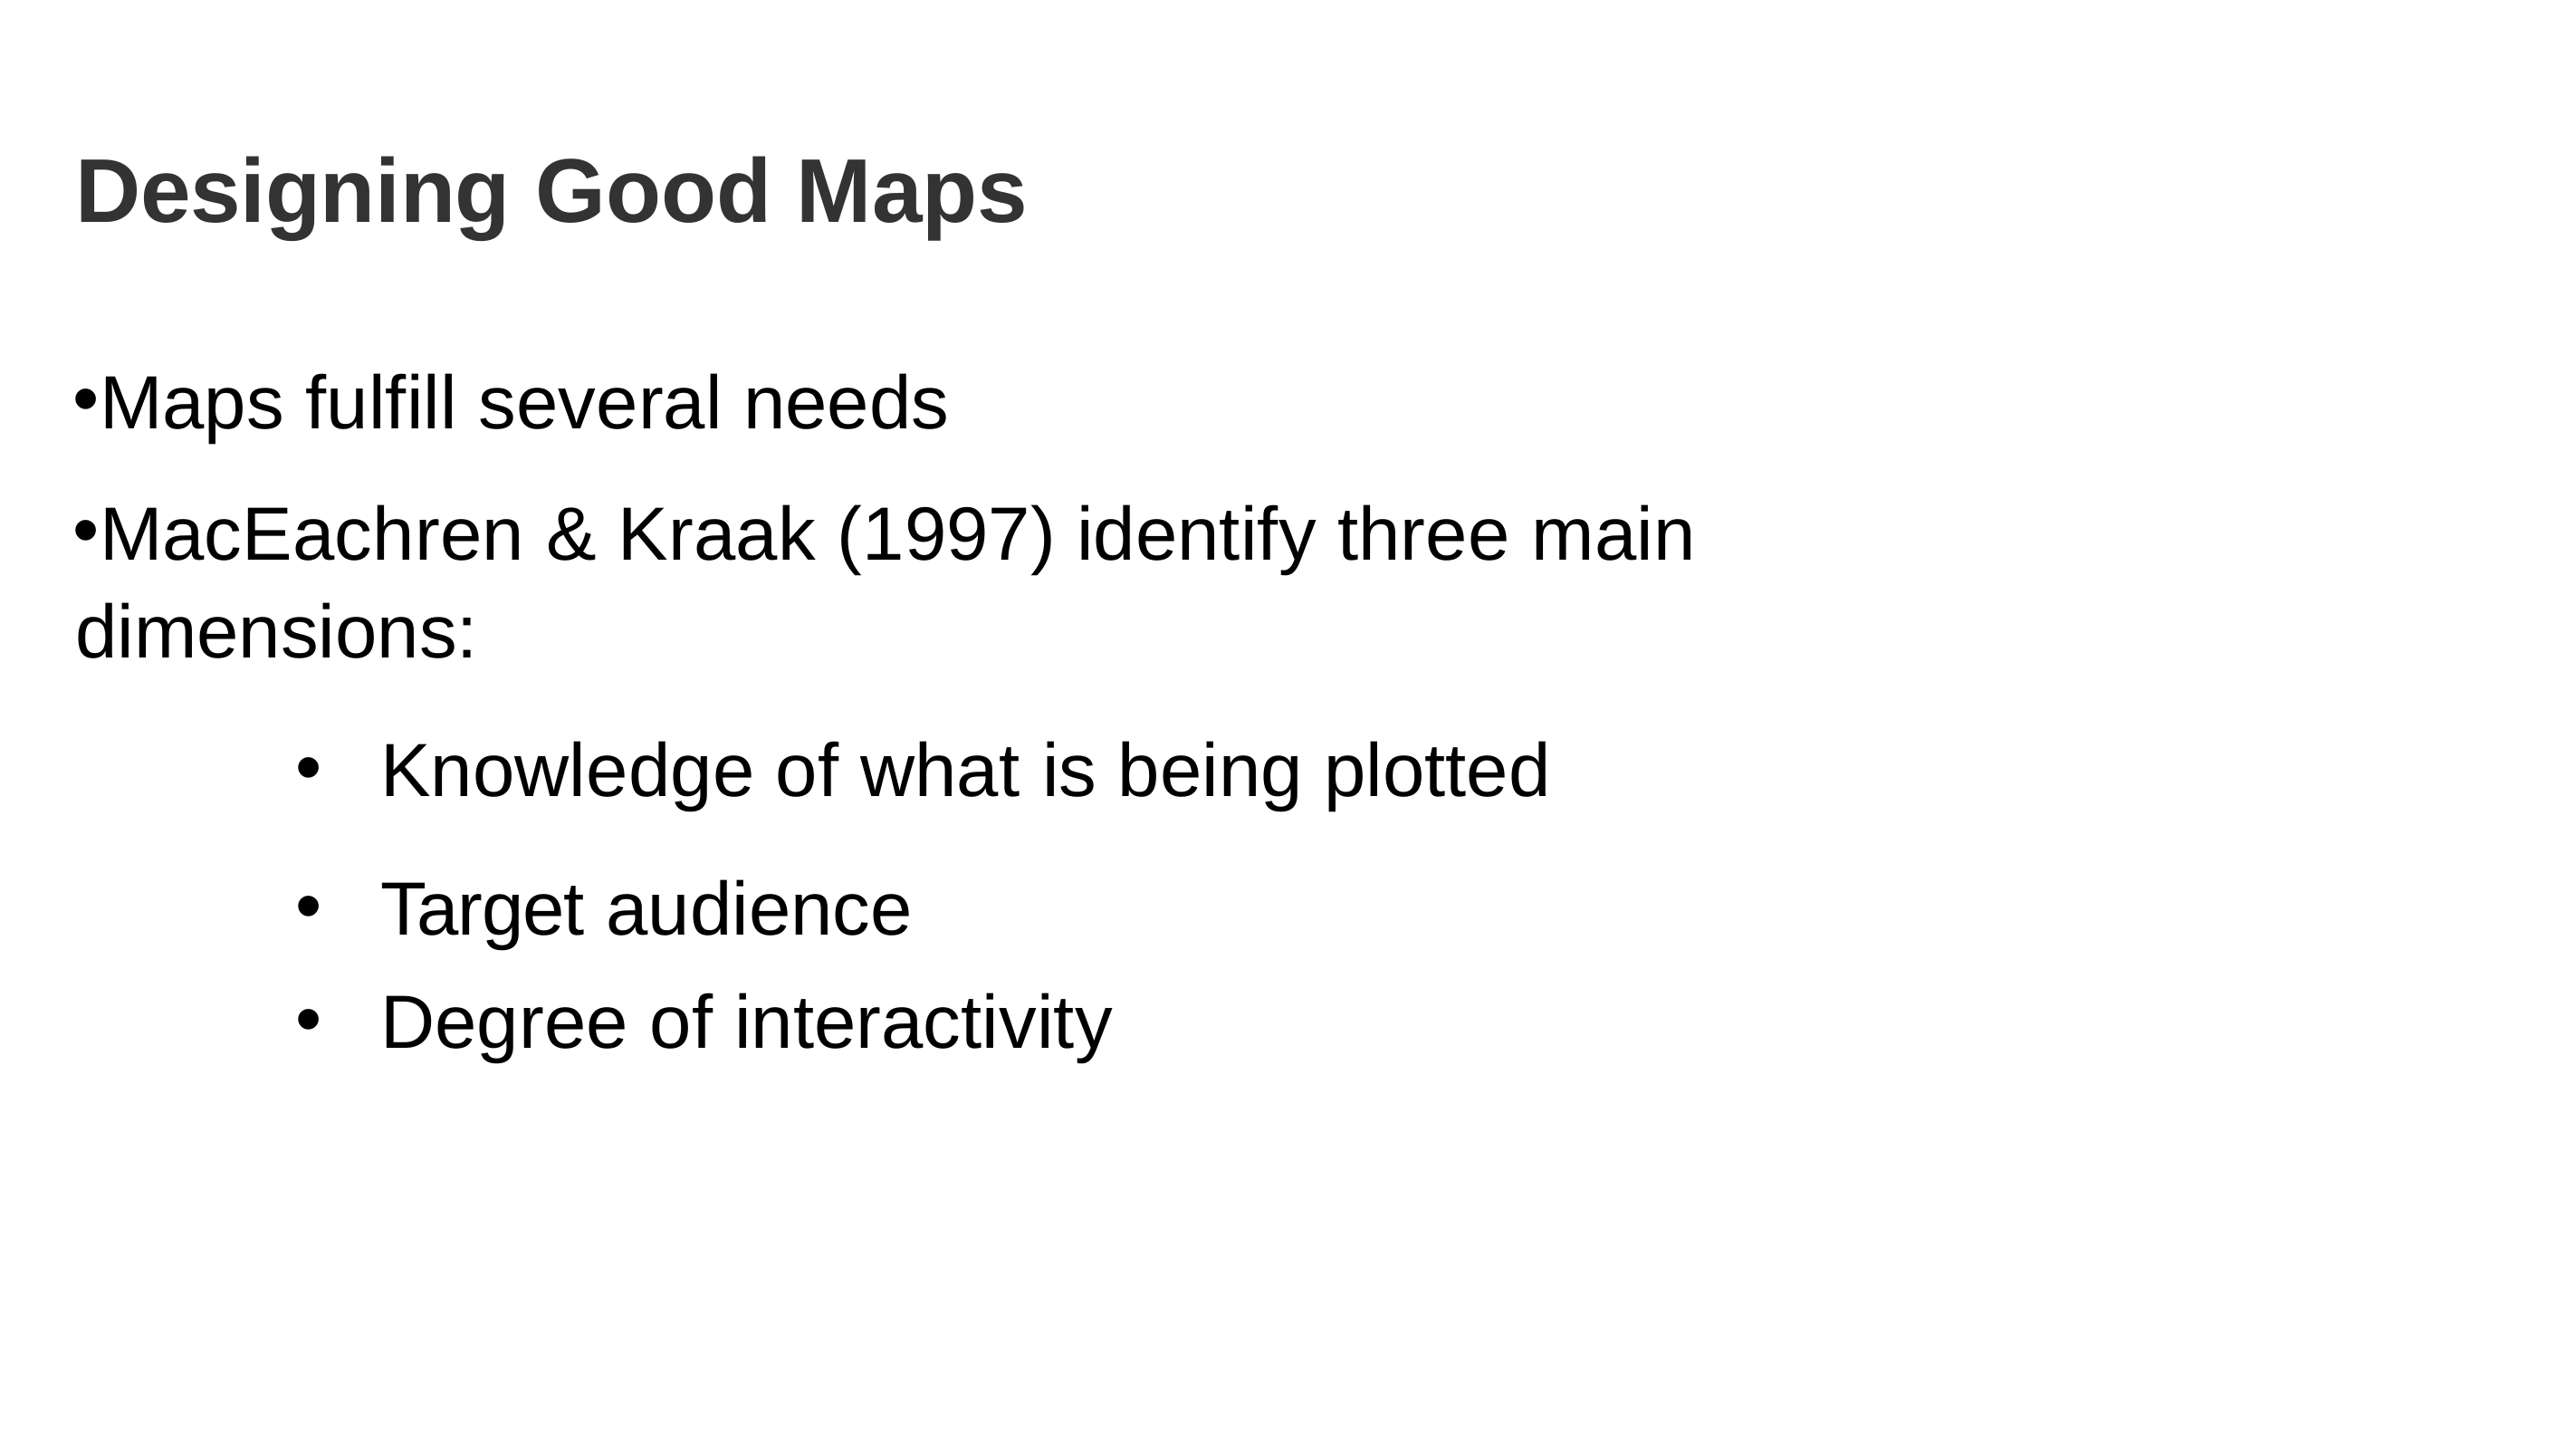

# Designing Good Maps
Maps fulfill several needs
MacEachren & Kraak (1997) identify three main  dimensions:
Knowledge of what is being plotted
Target audience
Degree of interactivity